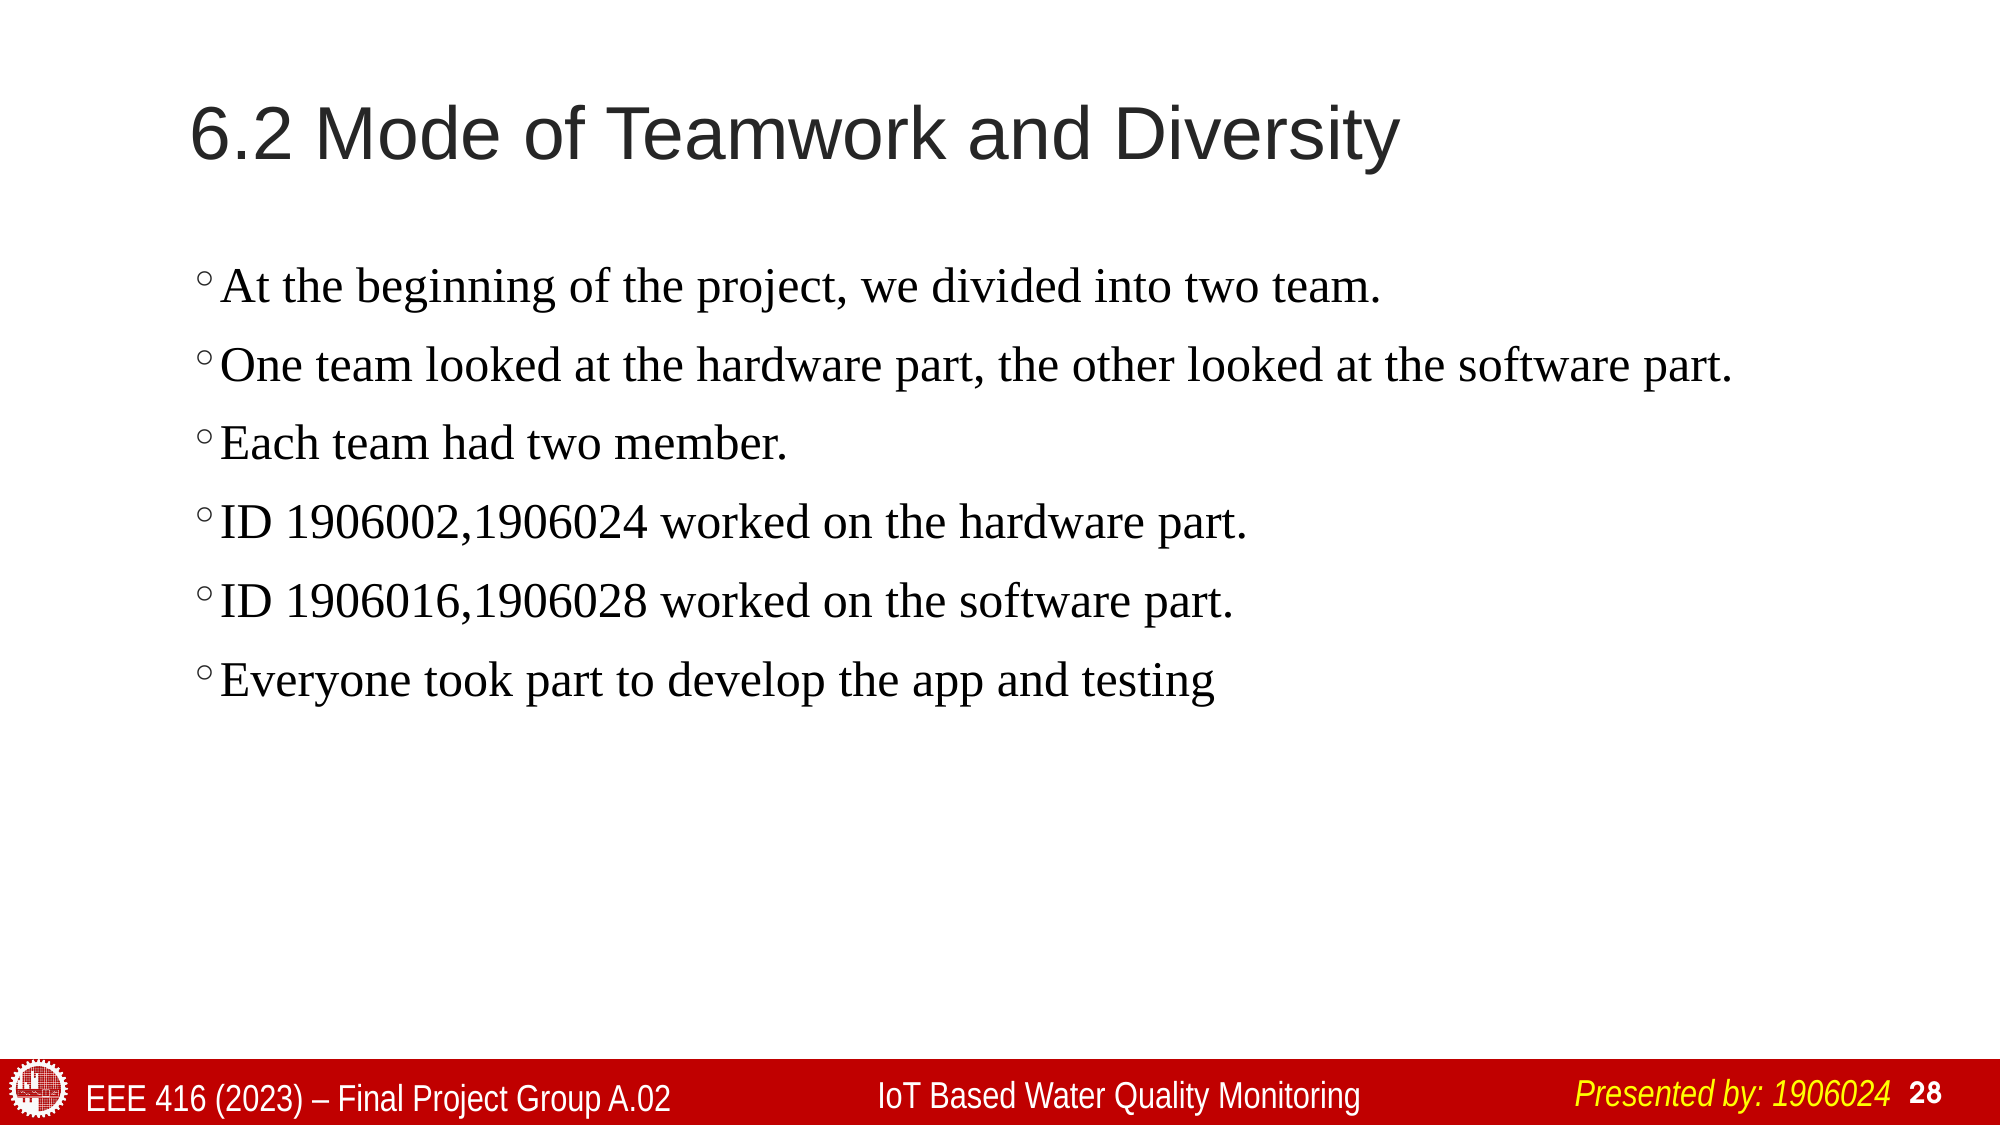

# 6.2 Mode of Teamwork and Diversity
At the beginning of the project, we divided into two team.
One team looked at the hardware part, the other looked at the software part.
Each team had two member.
ID 1906002,1906024 worked on the hardware part.
ID 1906016,1906028 worked on the software part.
Everyone took part to develop the app and testing
Presented by: 1906024
IoT Based Water Quality Monitoring
EEE 416 (2023) – Final Project Group A.02
28